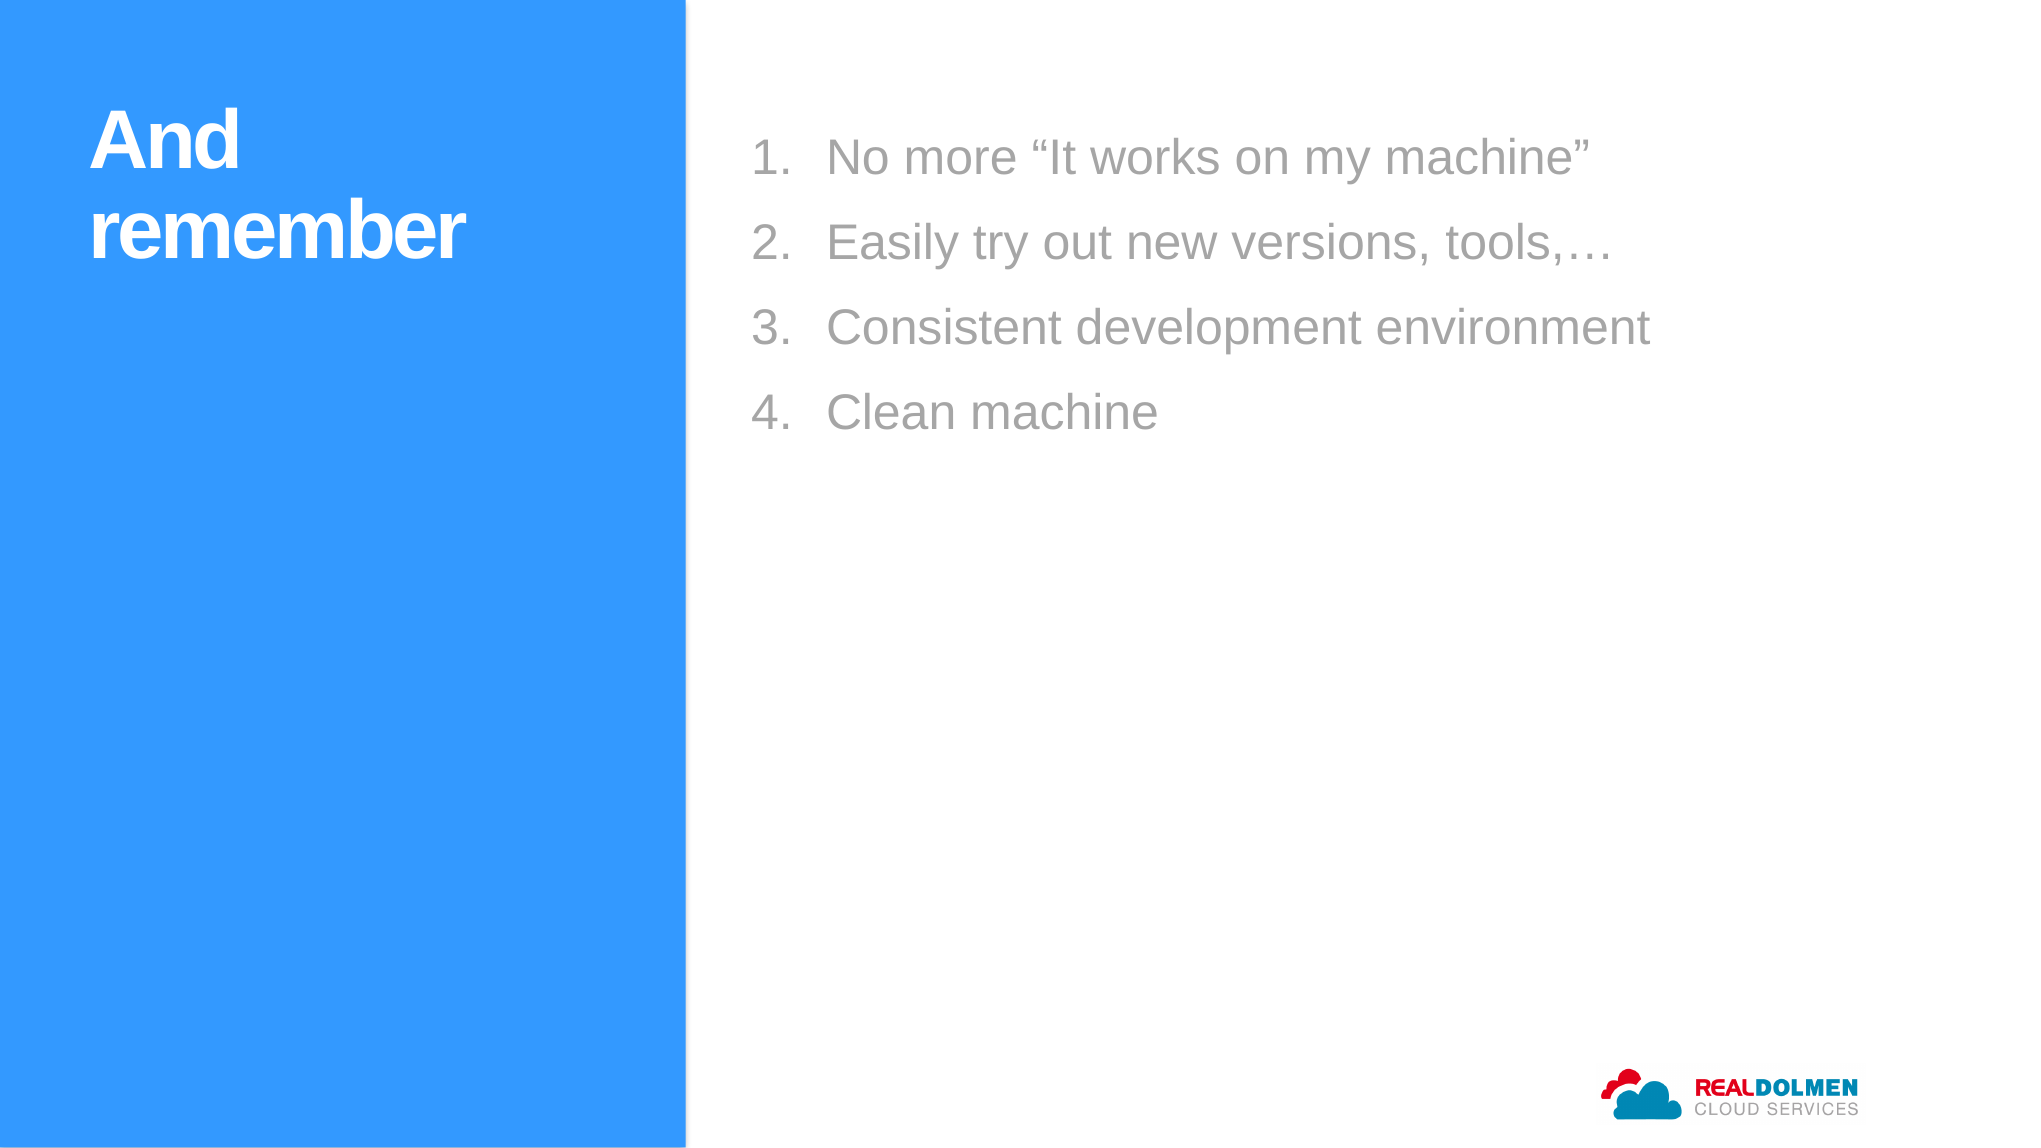

# And remember
No more “It works on my machine”
Easily try out new versions, tools,…
Consistent development environment
Clean machine